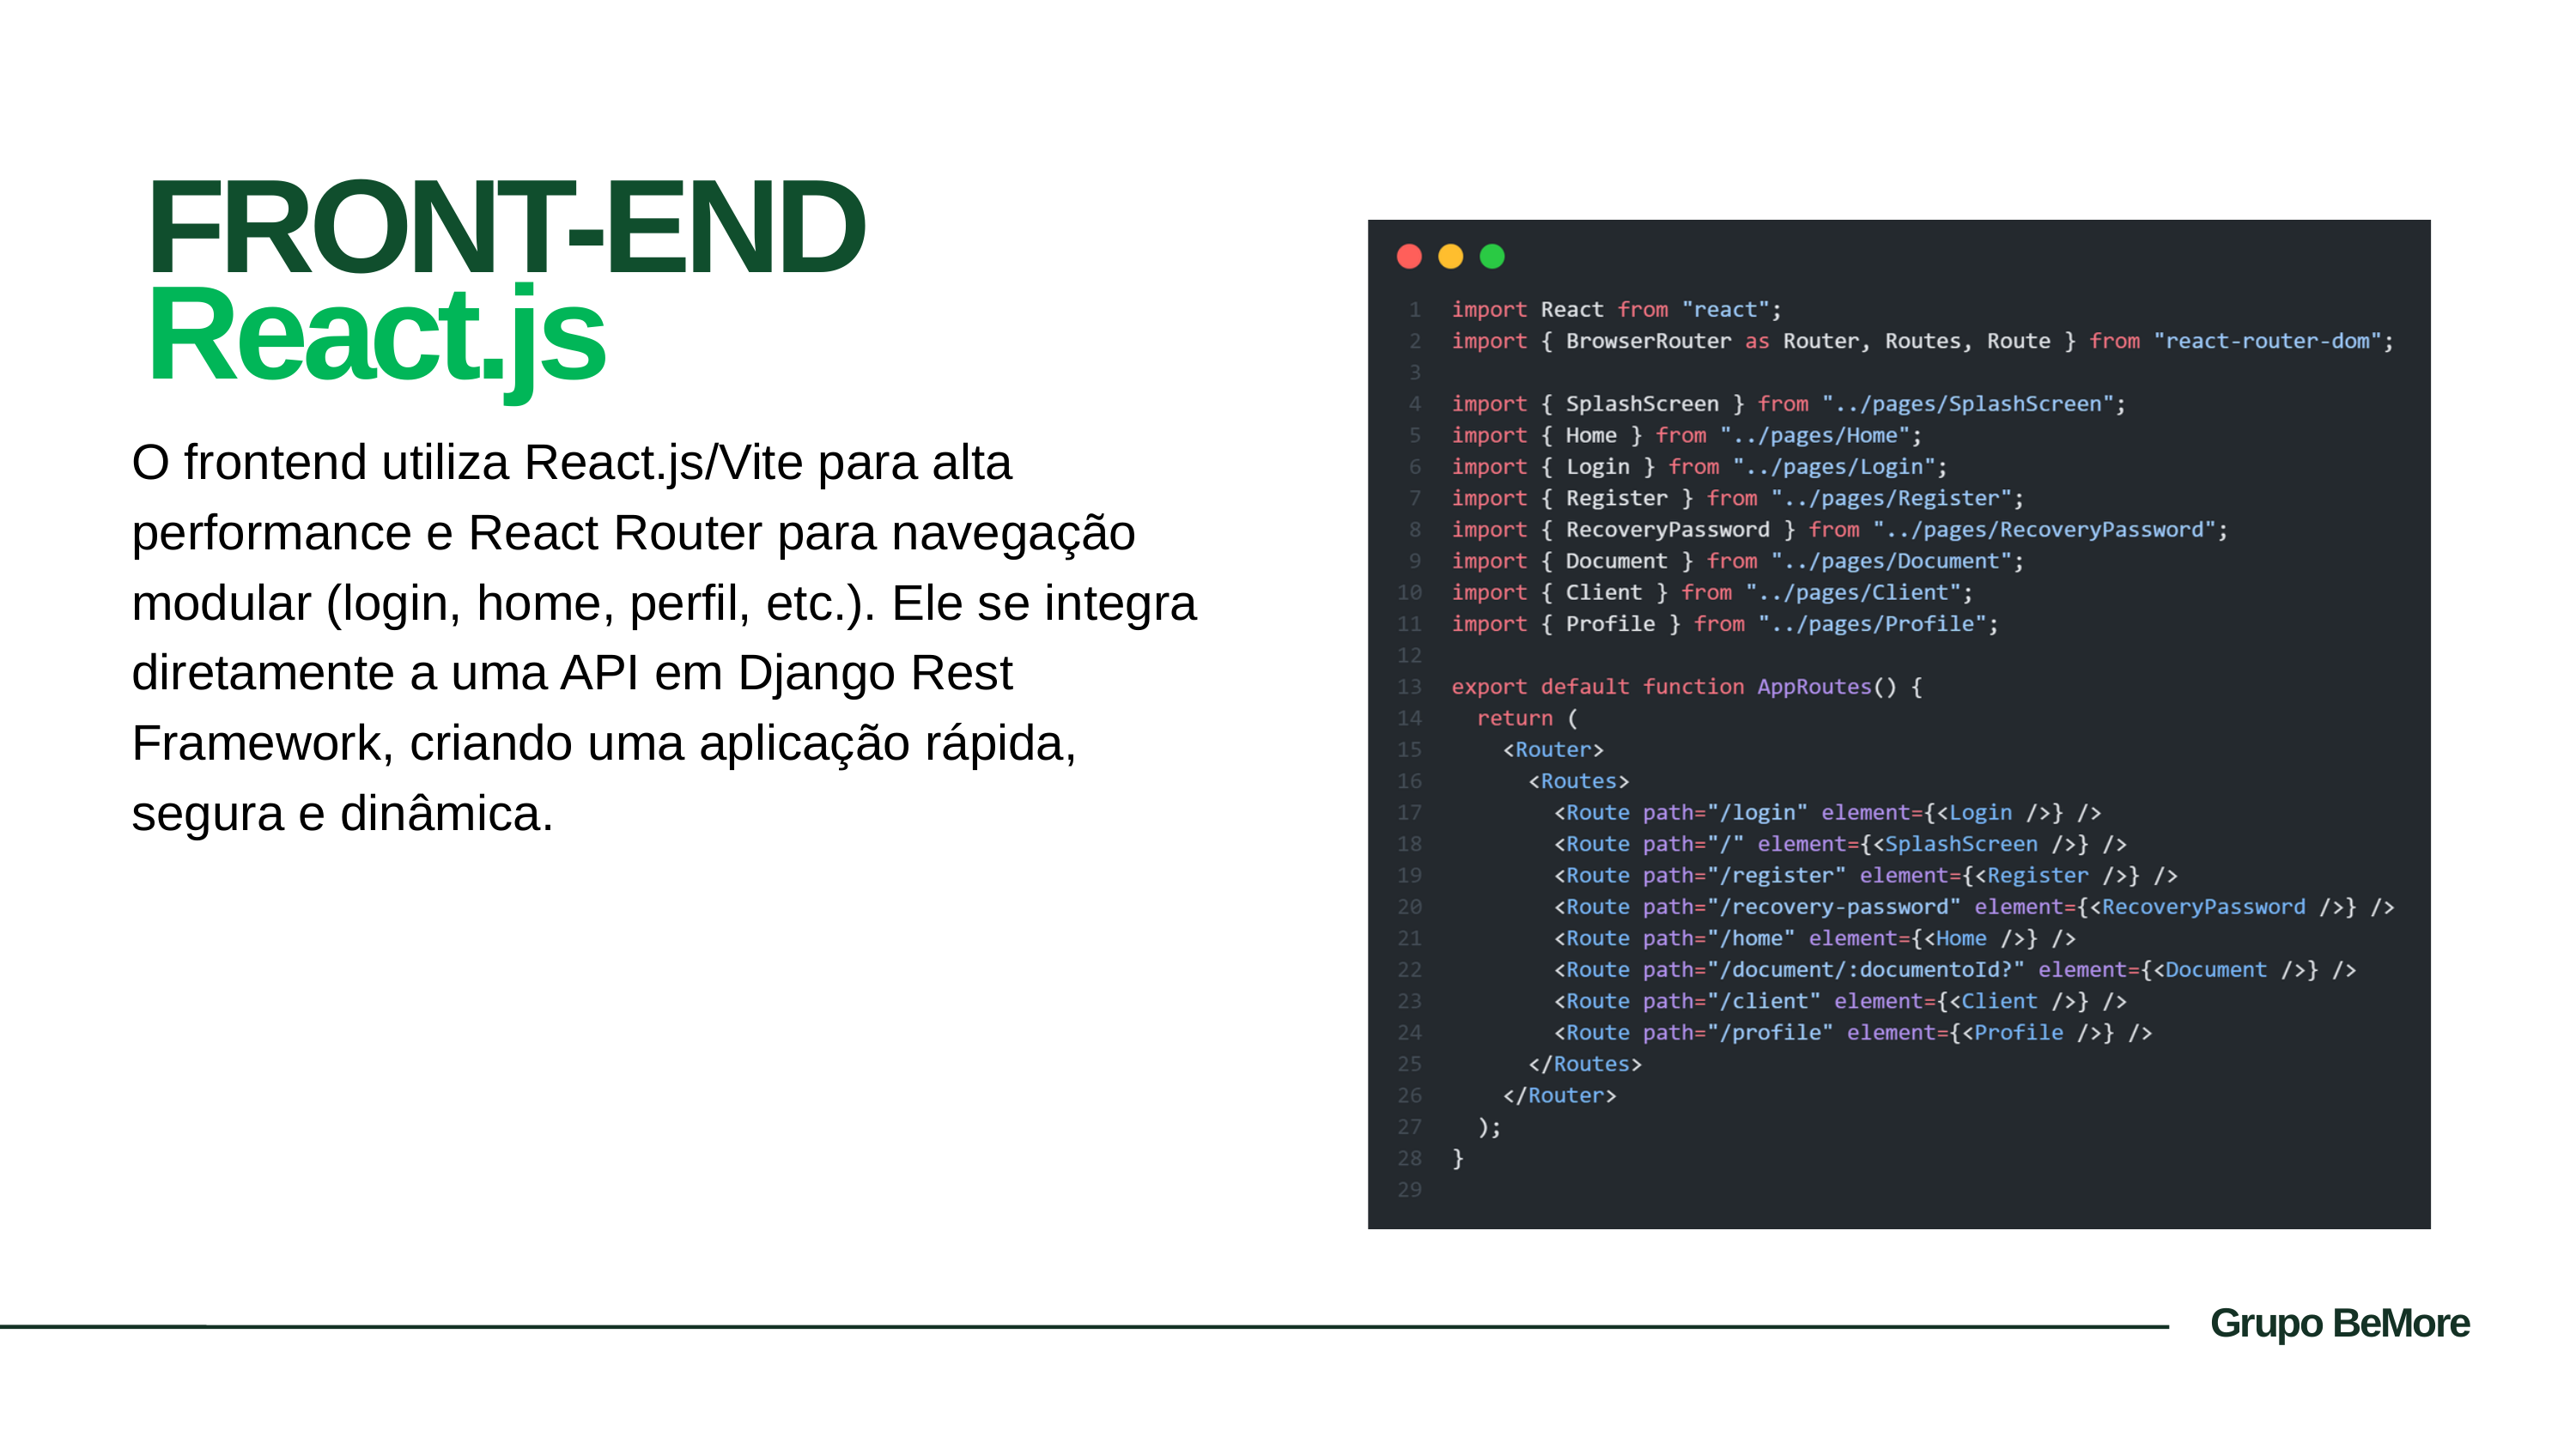

FRONT-END
React.js

O frontend utiliza React.js/Vite para alta performance e React Router para navegação modular (login, home, perfil, etc.). Ele se integra diretamente a uma API em Django Rest Framework, criando uma aplicação rápida, segura e dinâmica.

Grupo BeMore